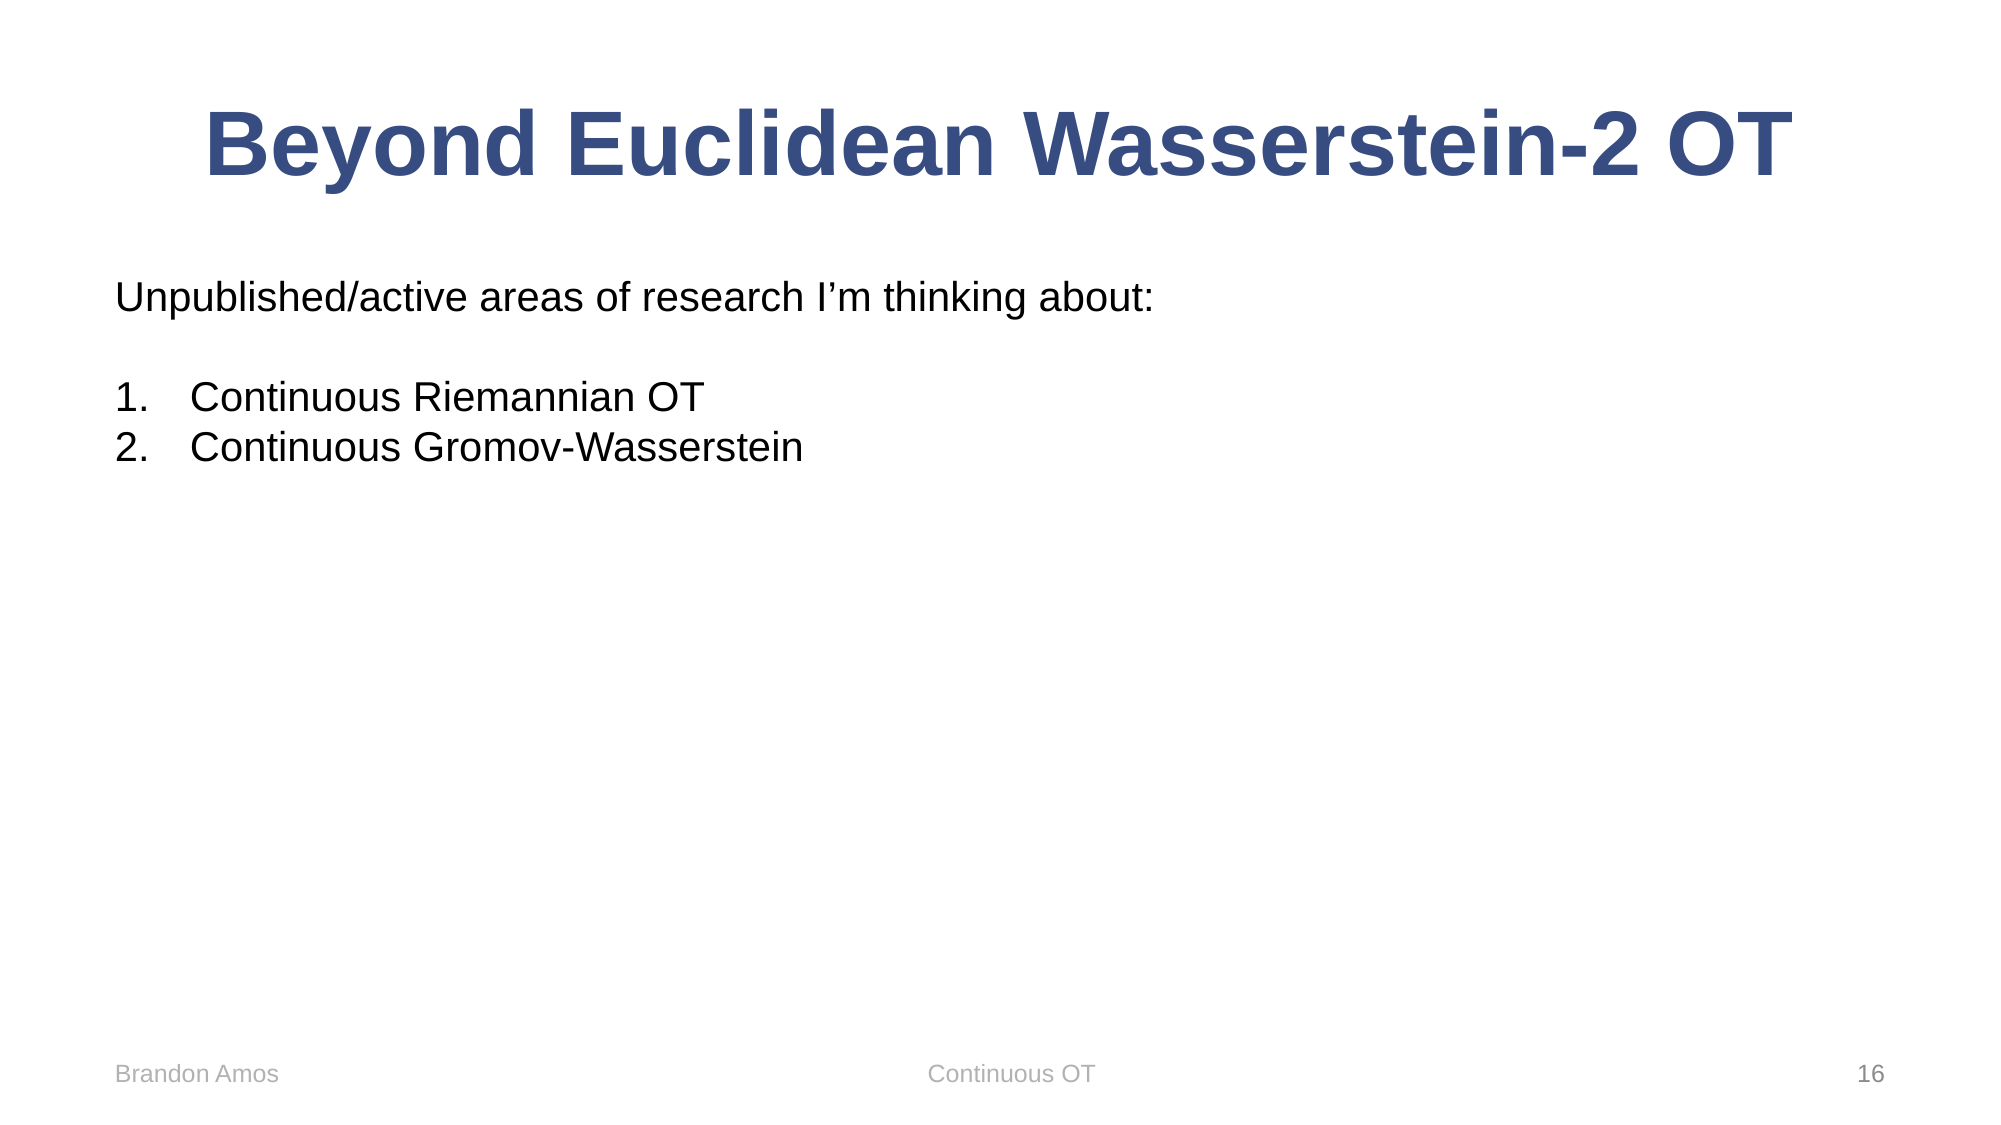

# Beyond Euclidean Wasserstein-2 OT
Unpublished/active areas of research I’m thinking about:

Continuous Riemannian OT
Continuous Gromov-Wasserstein
Continuous OT
Brandon Amos
16